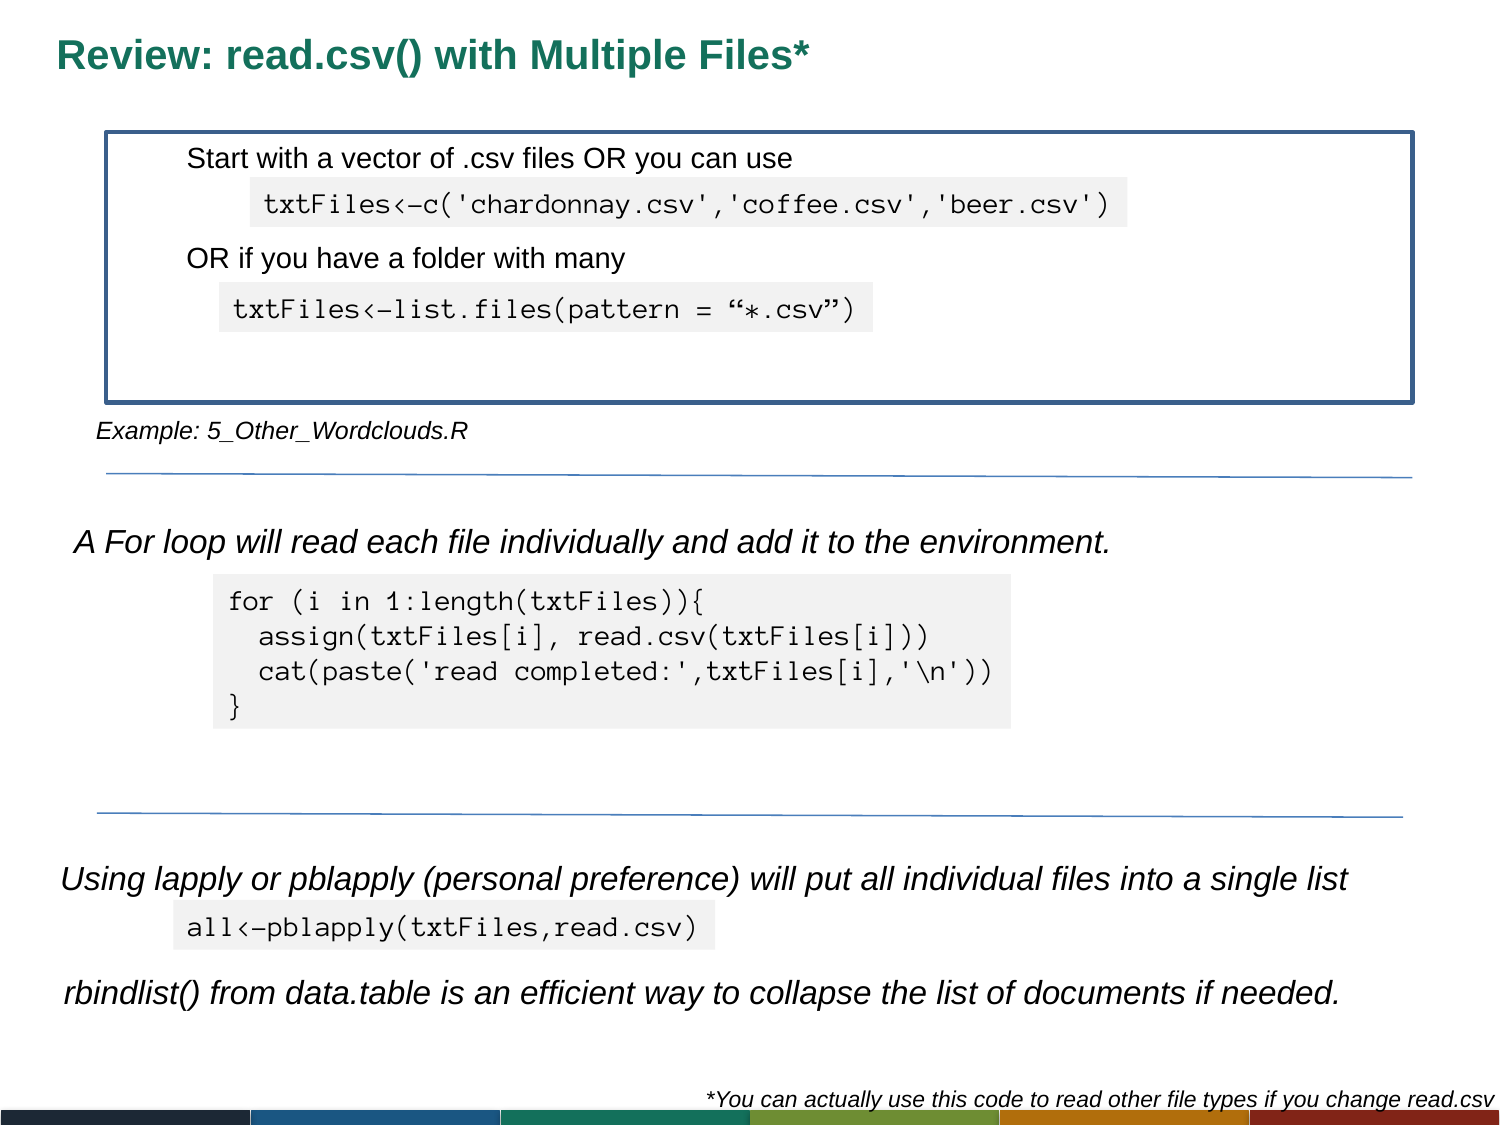

Review: read.csv() with Multiple Files*
Start with a vector of .csv files OR you can use

txtFiles<-c('chardonnay.csv','coffee.csv','beer.csv')
OR if you have a folder with many
txtFiles<-list.files(pattern = “*.csv”)
Example: 5_Other_Wordclouds.R
A For loop will read each file individually and add it to the environment.
for (i in 1:length(txtFiles)){
  assign(txtFiles[i], read.csv(txtFiles[i]))
  cat(paste('read completed:',txtFiles[i],'\n'))
}
Using lapply or pblapply (personal preference) will put all individual files into a single list
all<-pblapply(txtFiles,read.csv)
rbindlist() from data.table is an efficient way to collapse the list of documents if needed.
*You can actually use this code to read other file types if you change read.csv